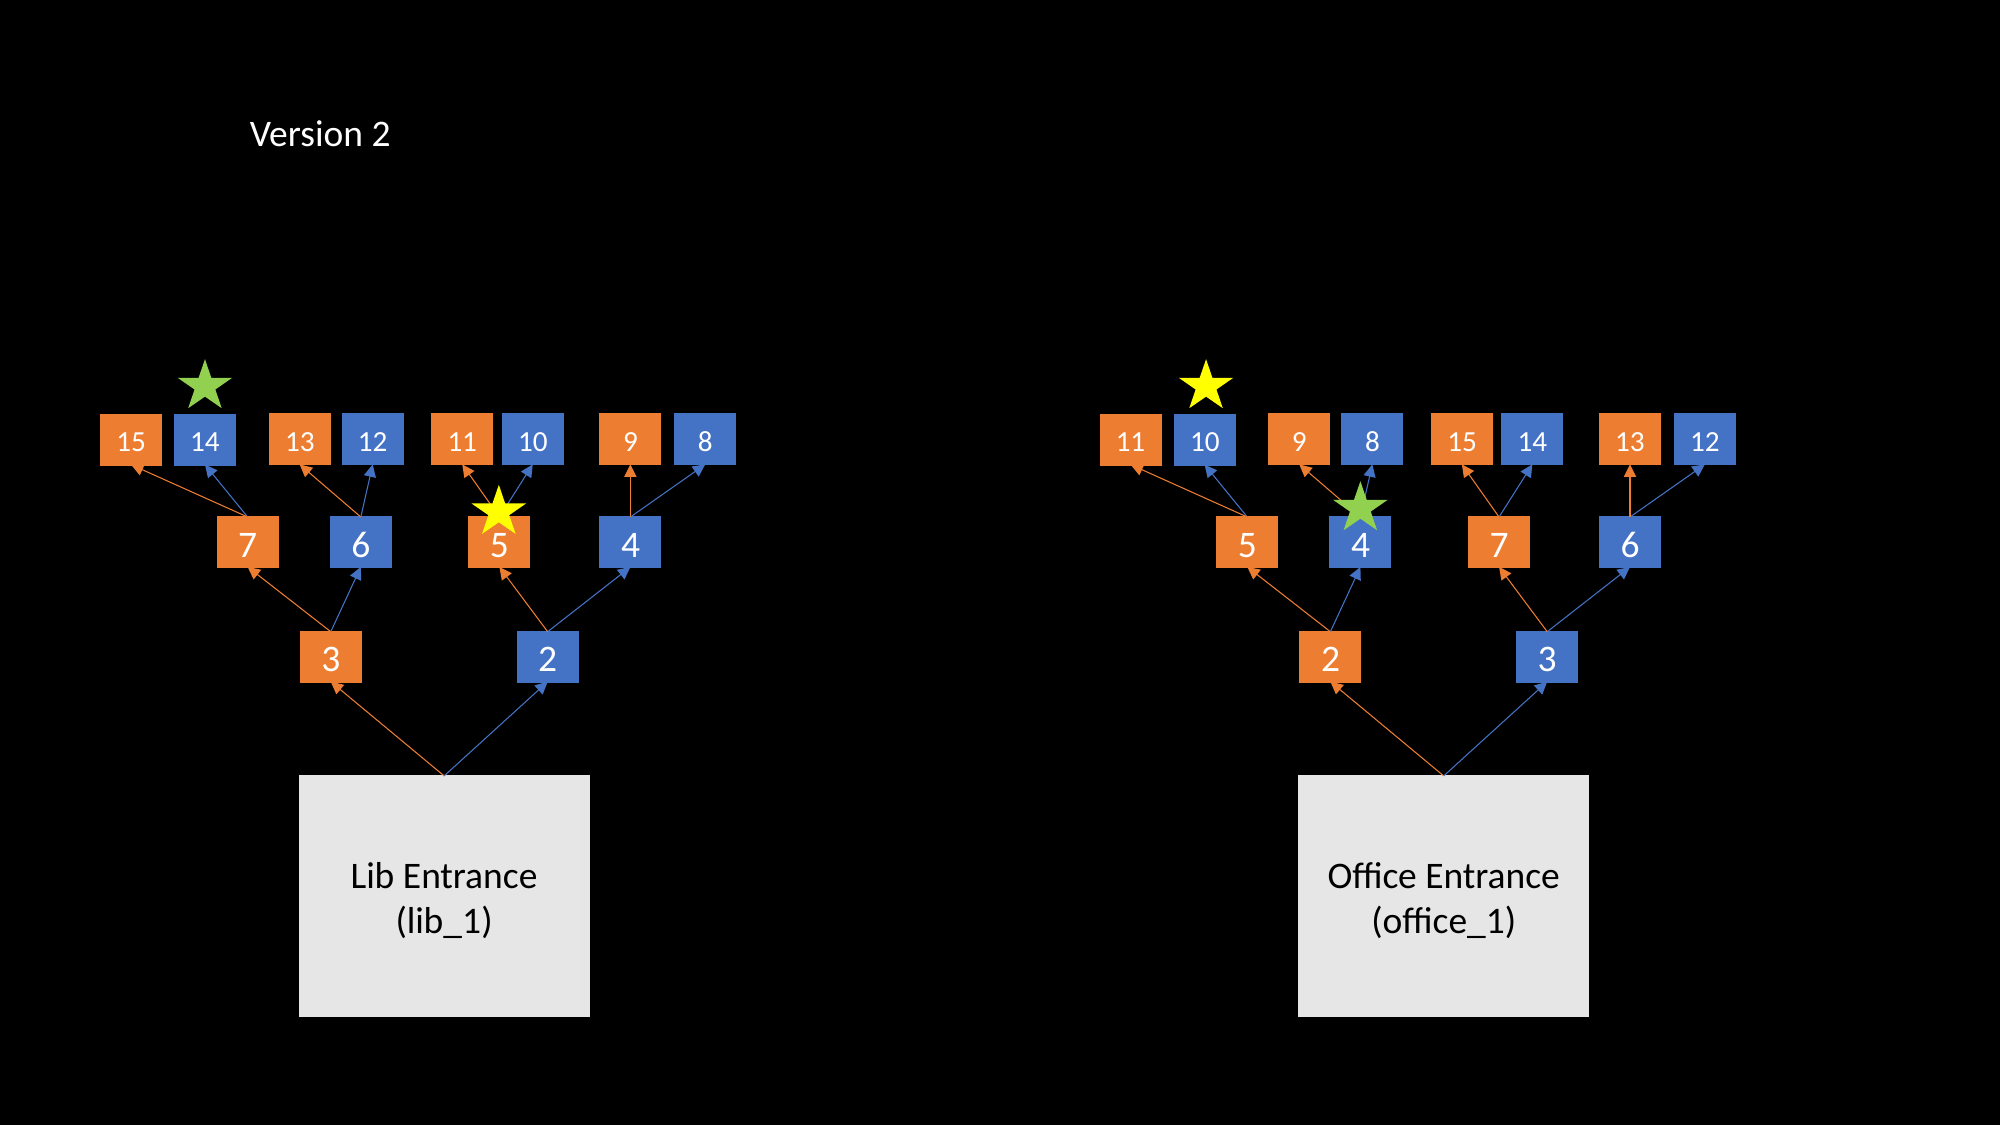

Version 2

13
12
11
10
9
8
9
8
15
14
13
12
15
14
11
10

7
6
5
4
5
4
7
6
3
2
2
3
Lib Entrance (lib_1)
Office Entrance (office_1)